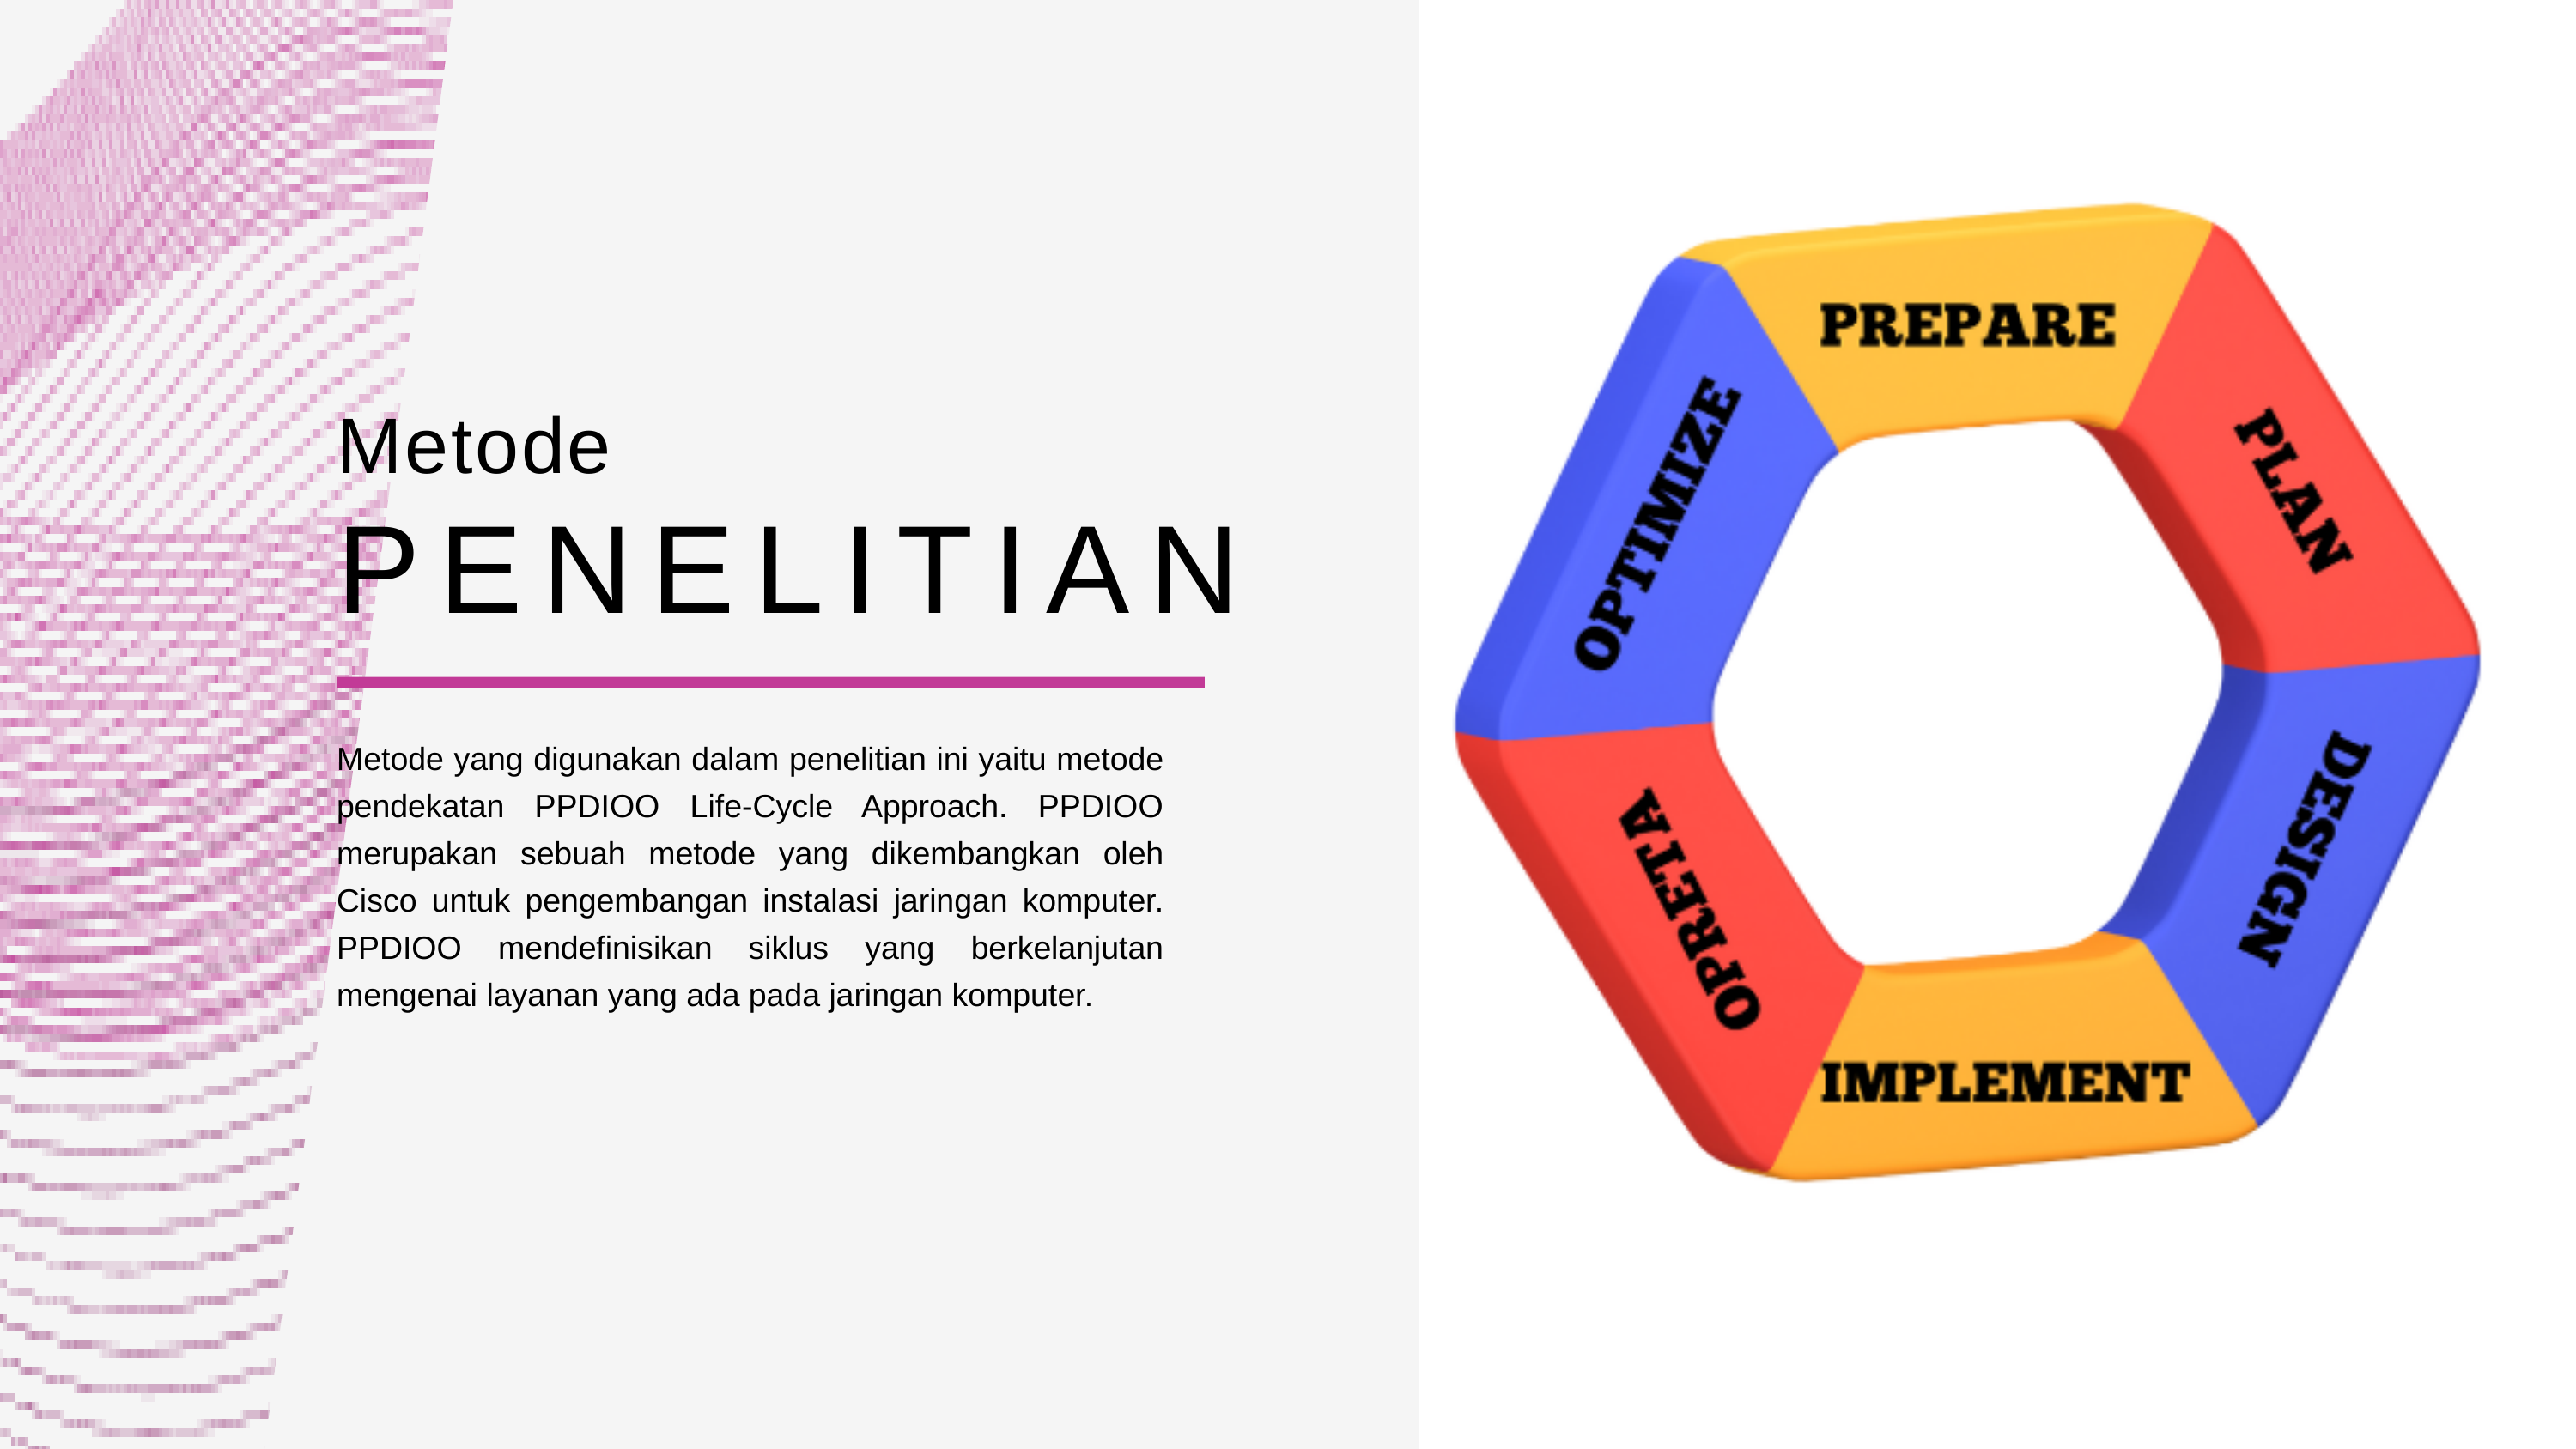

Metode
PENELITIAN

Metode yang digunakan dalam penelitian ini yaitu metode pendekatan PPDIOO Life-Cycle Approach. PPDIOO merupakan sebuah metode yang dikembangkan oleh Cisco untuk pengembangan instalasi jaringan komputer. PPDIOO mendefinisikan siklus yang berkelanjutan mengenai layanan yang ada pada jaringan komputer.